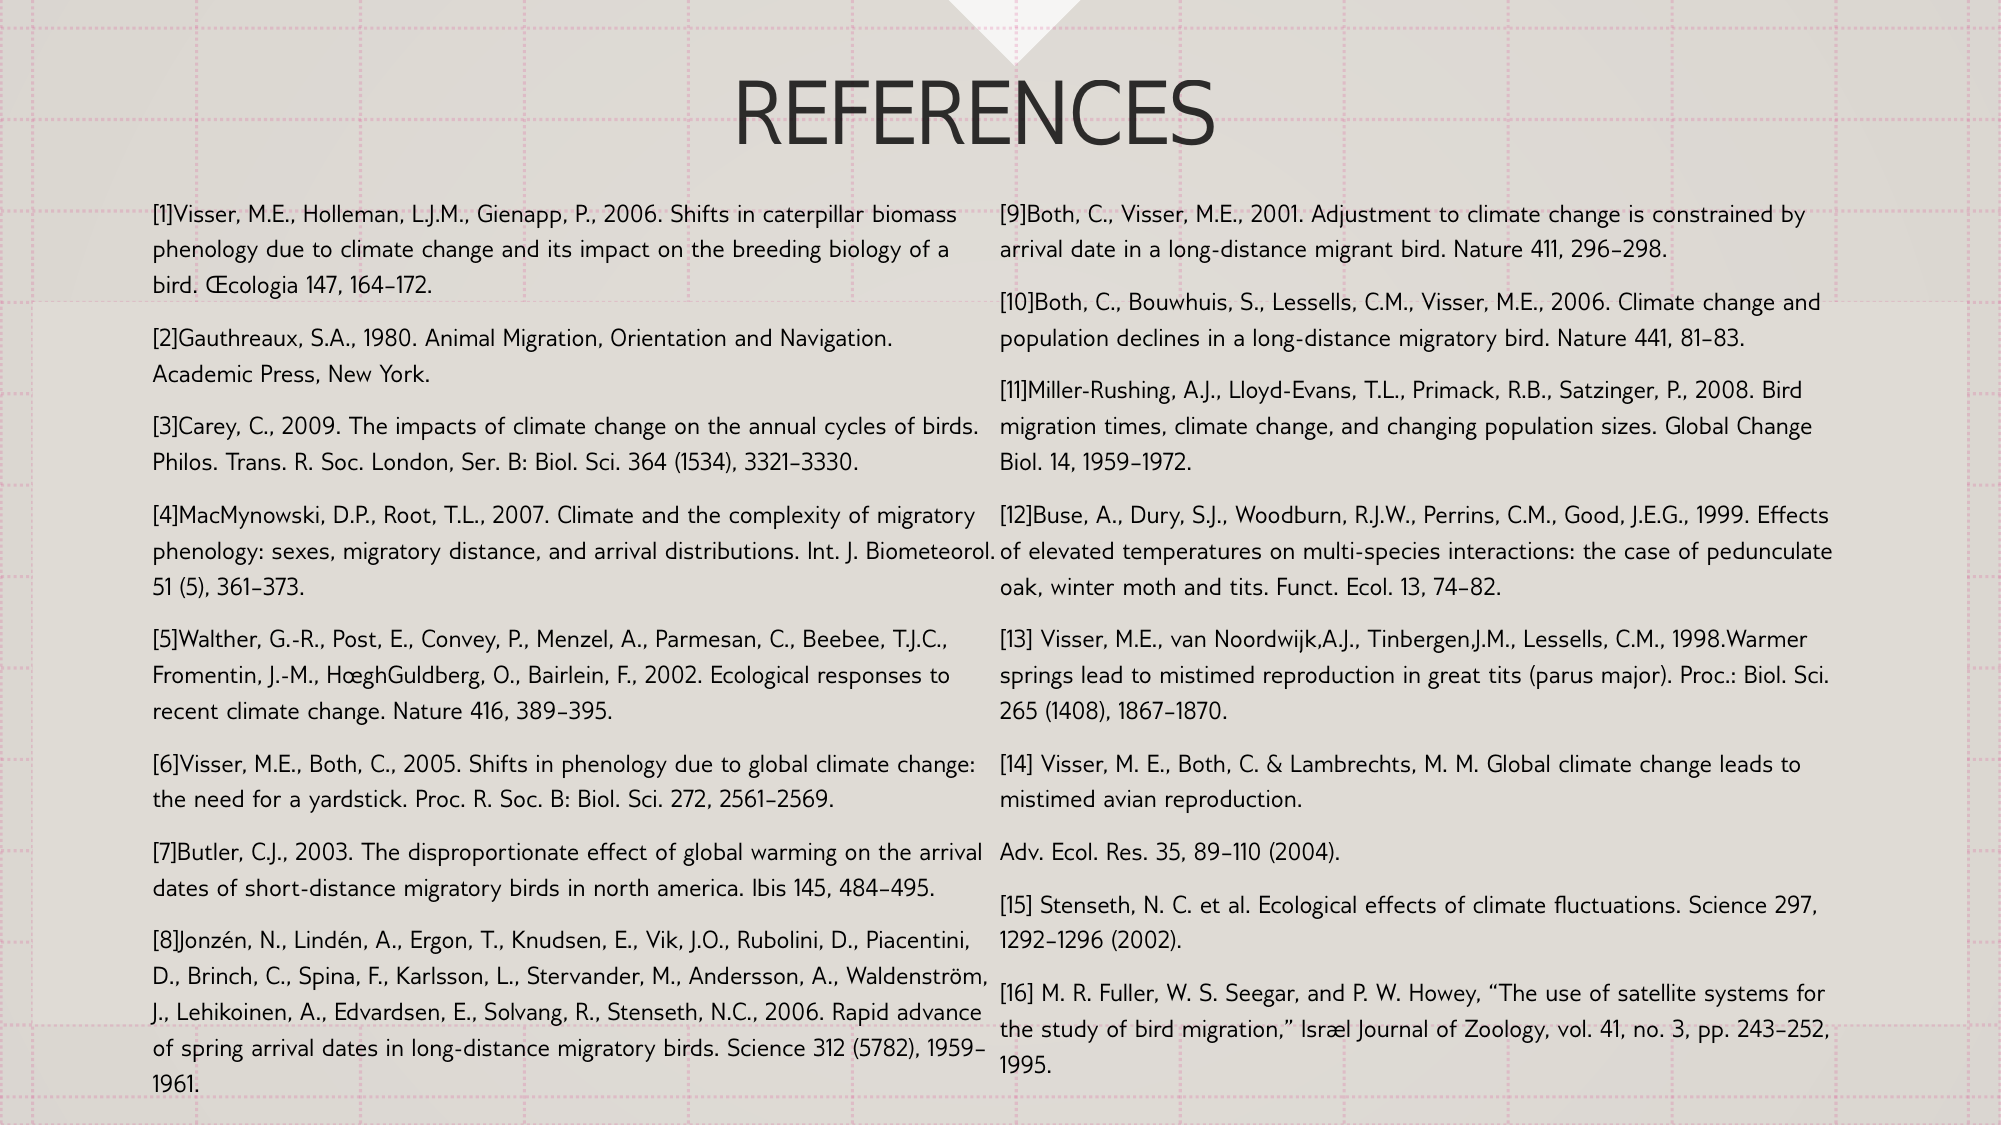

# References
[1]Visser, M.E., Holleman, L.J.M., Gienapp, P., 2006. Shifts in caterpillar biomass phenology due to climate change and its impact on the breeding biology of a bird. Oecologia 147, 164–172.
[2]Gauthreaux, S.A., 1980. Animal Migration, Orientation and Navigation. Academic Press, New York.
[3]Carey, C., 2009. The impacts of climate change on the annual cycles of birds. Philos. Trans. R. Soc. London, Ser. B: Biol. Sci. 364 (1534), 3321–3330.
[4]MacMynowski, D.P., Root, T.L., 2007. Climate and the complexity of migratory phenology: sexes, migratory distance, and arrival distributions. Int. J. Biometeorol. 51 (5), 361–373.
[5]Walther, G.-R., Post, E., Convey, P., Menzel, A., Parmesan, C., Beebee, T.J.C., Fromentin, J.-M., HoeghGuldberg, O., Bairlein, F., 2002. Ecological responses to recent climate change. Nature 416, 389–395.
[6]Visser, M.E., Both, C., 2005. Shifts in phenology due to global climate change: the need for a yardstick. Proc. R. Soc. B: Biol. Sci. 272, 2561–2569.
[7]Butler, C.J., 2003. The disproportionate effect of global warming on the arrival dates of short-distance migratory birds in north america. Ibis 145, 484–495.
[8]Jonzén, N., Lindén, A., Ergon, T., Knudsen, E., Vik, J.O., Rubolini, D., Piacentini, D., Brinch, C., Spina, F., Karlsson, L., Stervander, M., Andersson, A., Waldenström, J., Lehikoinen, A., Edvardsen, E., Solvang, R., Stenseth, N.C., 2006. Rapid advance of spring arrival dates in long-distance migratory birds. Science 312 (5782), 1959–1961.
[9]Both, C., Visser, M.E., 2001. Adjustment to climate change is constrained by arrival date in a long-distance migrant bird. Nature 411, 296–298.
[10]Both, C., Bouwhuis, S., Lessells, C.M., Visser, M.E., 2006. Climate change and population declines in a long-distance migratory bird. Nature 441, 81–83.
[11]Miller-Rushing, A.J., Lloyd-Evans, T.L., Primack, R.B., Satzinger, P., 2008. Bird migration times, climate change, and changing population sizes. Global Change Biol. 14, 1959–1972.
[12]Buse, A., Dury, S.J., Woodburn, R.J.W., Perrins, C.M., Good, J.E.G., 1999. Effects of elevated temperatures on multi-species interactions: the case of pedunculate oak, winter moth and tits. Funct. Ecol. 13, 74–82.
[13] Visser, M.E., van Noordwijk,A.J., Tinbergen,J.M., Lessells, C.M., 1998.Warmer springs lead to mistimed reproduction in great tits (parus major). Proc.: Biol. Sci. 265 (1408), 1867–1870.
[14] Visser, M. E., Both, C. & Lambrechts, M. M. Global climate change leads to mistimed avian reproduction.
Adv. Ecol. Res. 35, 89–110 (2004).
[15] Stenseth, N. C. et al. Ecological effects of climate fluctuations. Science 297, 1292–1296 (2002).
[16] M. R. Fuller, W. S. Seegar, and P. W. Howey, “The use of satellite systems for the study of bird migration,” Israel Journal of Zoology, vol. 41, no. 3, pp. 243–252, 1995.